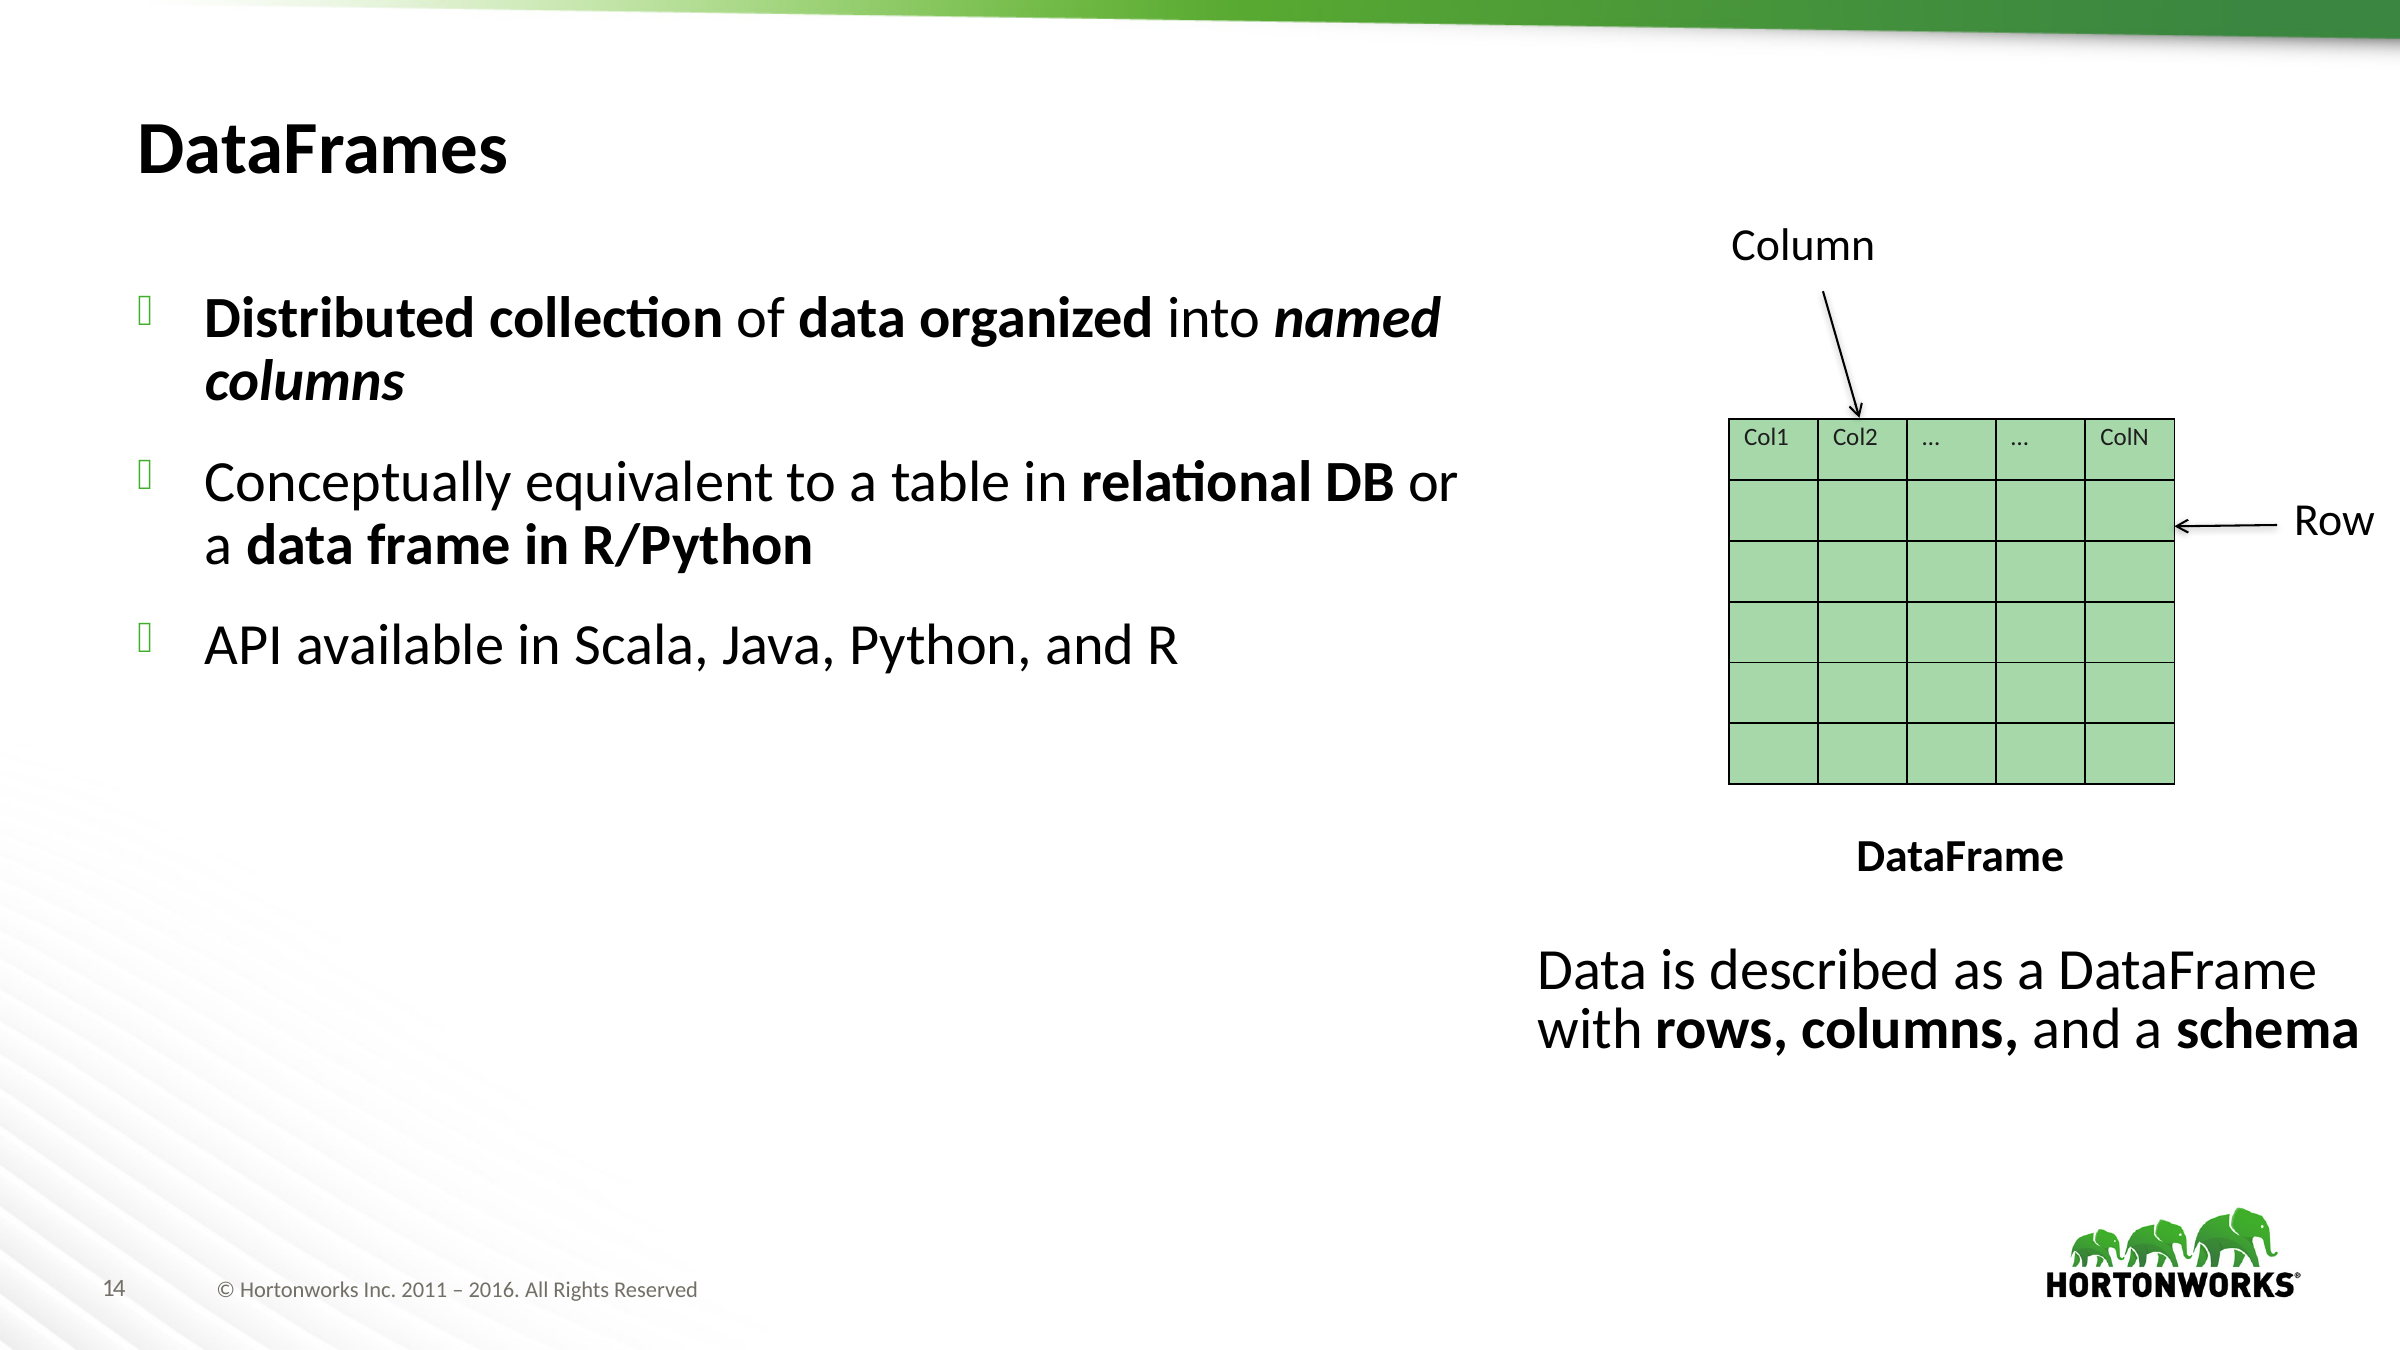

# DataFrames
Column
Distributed collection of data organized into named columns
Conceptually equivalent to a table in relational DB or a data frame in R/Python
API available in Scala, Java, Python, and R

| Col1 | Col2 | … | … | ColN |
| --- | --- | --- | --- | --- |
|  |  |  |  |  |
|  |  |  |  |  |
|  |  |  |  |  |
|  |  |  |  |  |
|  |  |  |  |  |
Row
DataFrame
Data is described as a DataFrame with rows, columns, and a schema